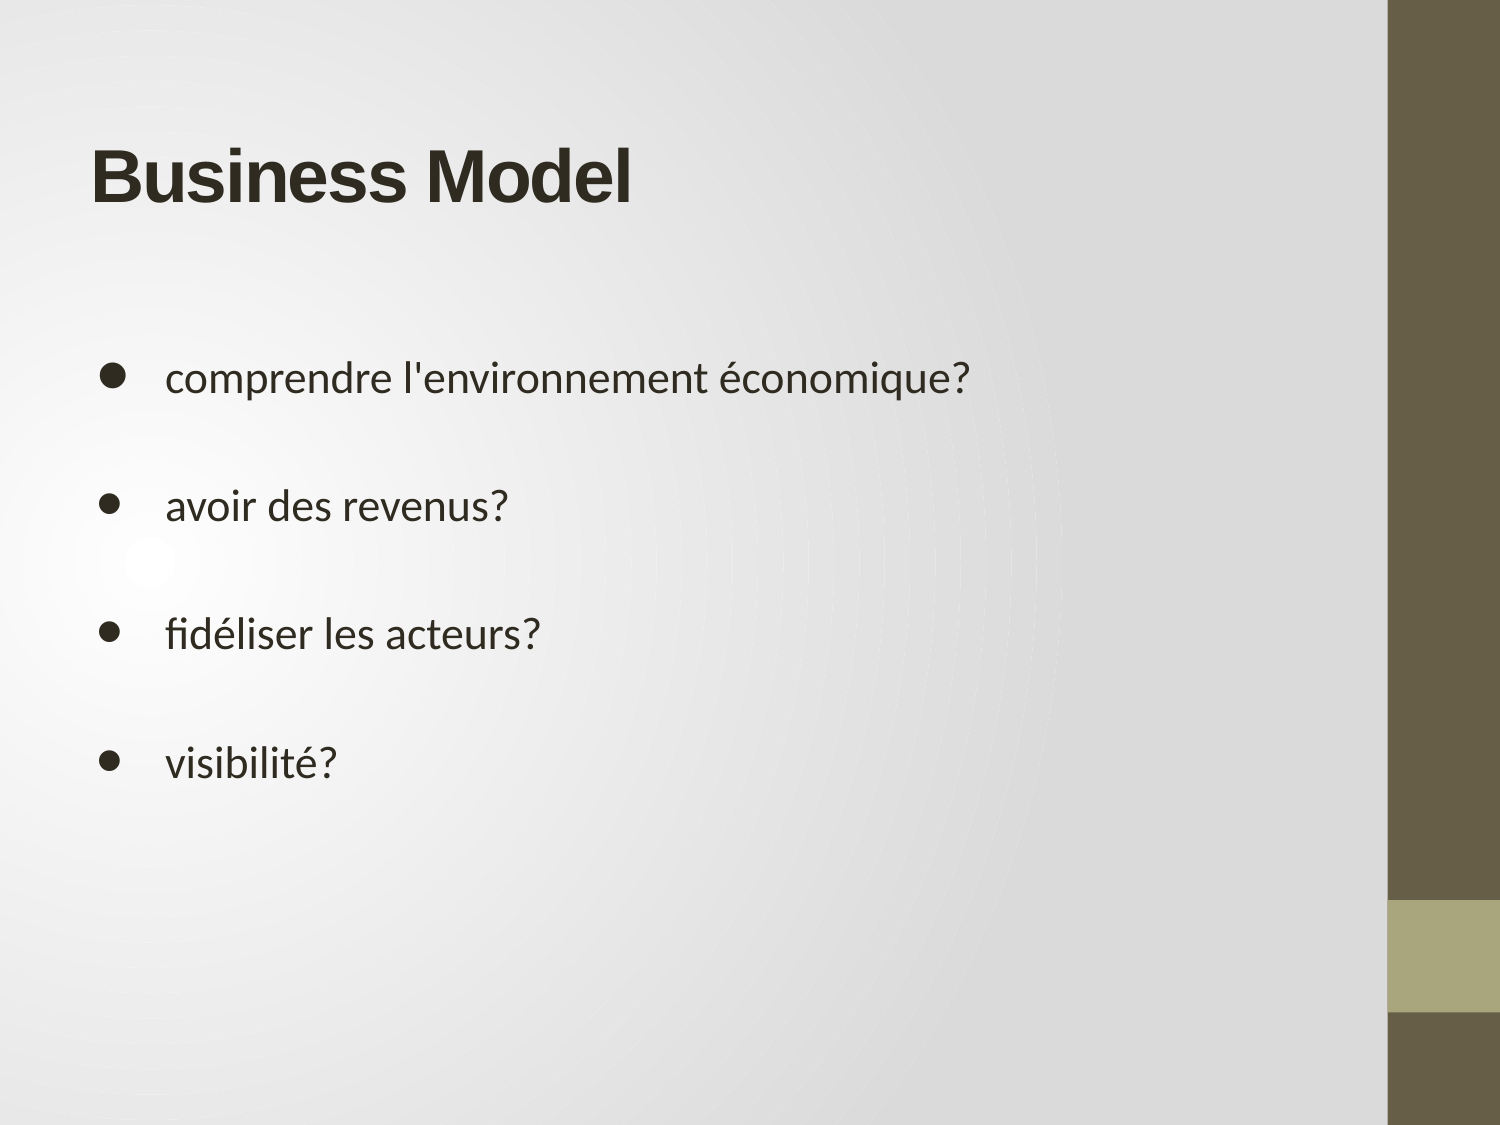

# Business Model

comprendre l'environnement économique?

avoir des revenus?

fidéliser les acteurs?

visibilité?